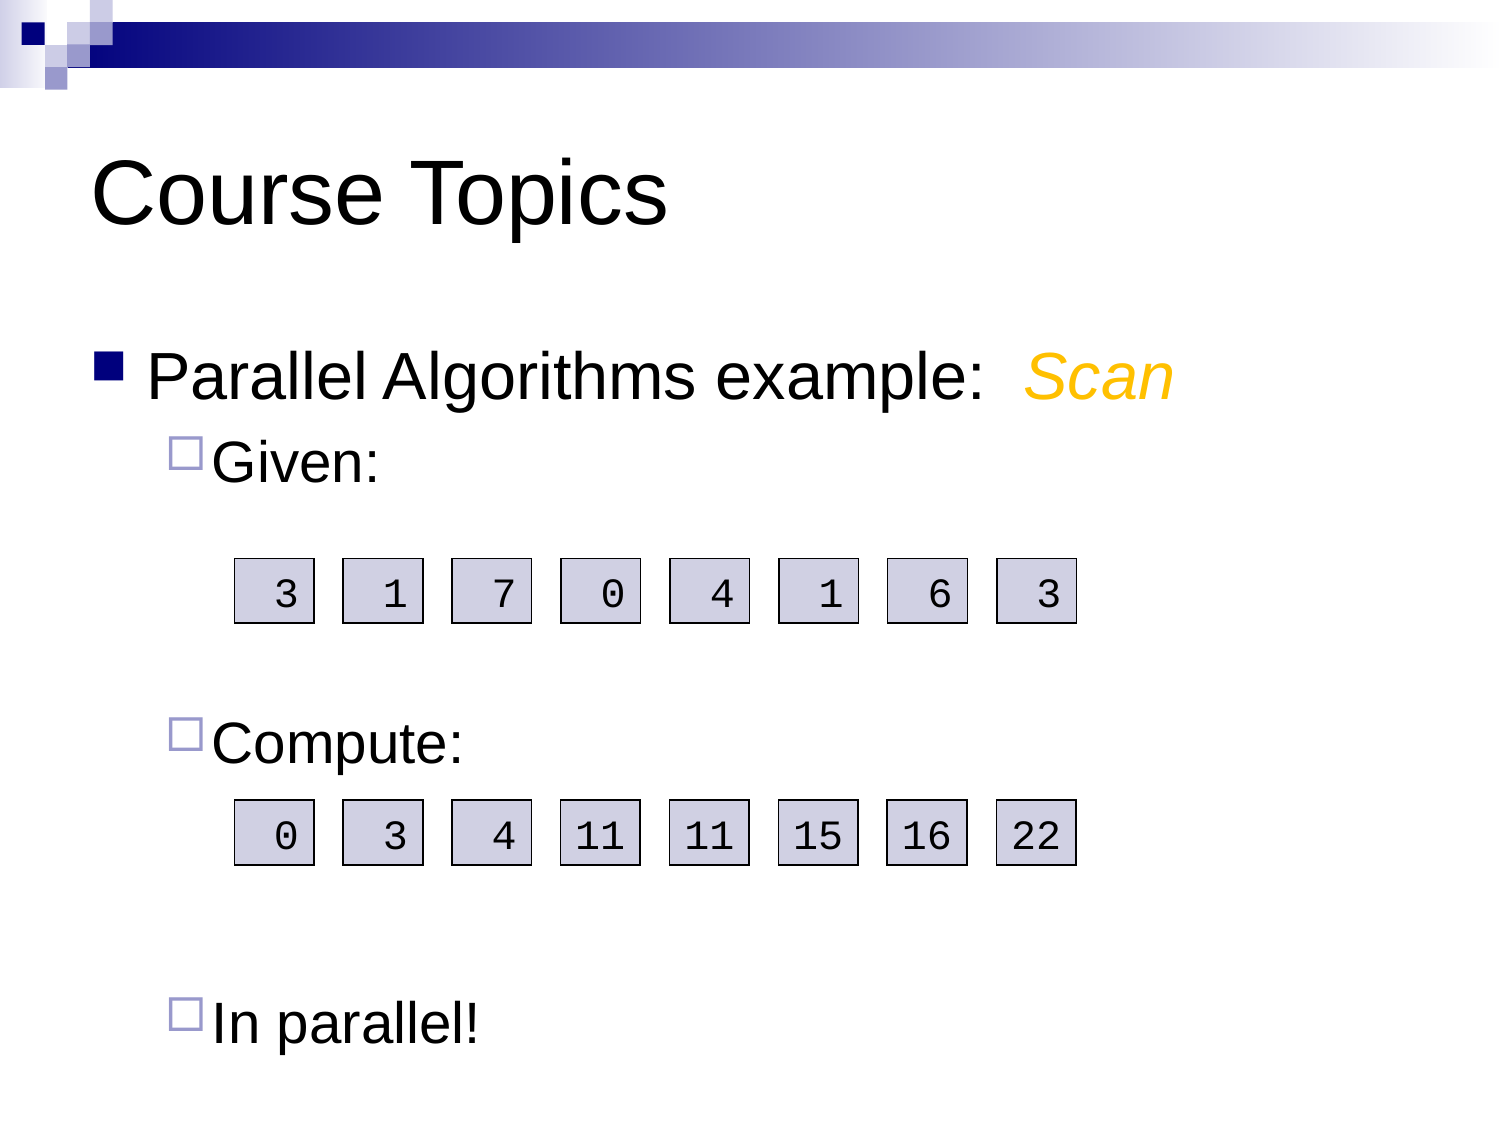

# Course Topics
Parallel Algorithms example:  Scan
Given:

Compute:

In parallel!
 3
 1
 7
 0
 4
 1
 6
 3
 0
 3
 4
11
11
15
16
22